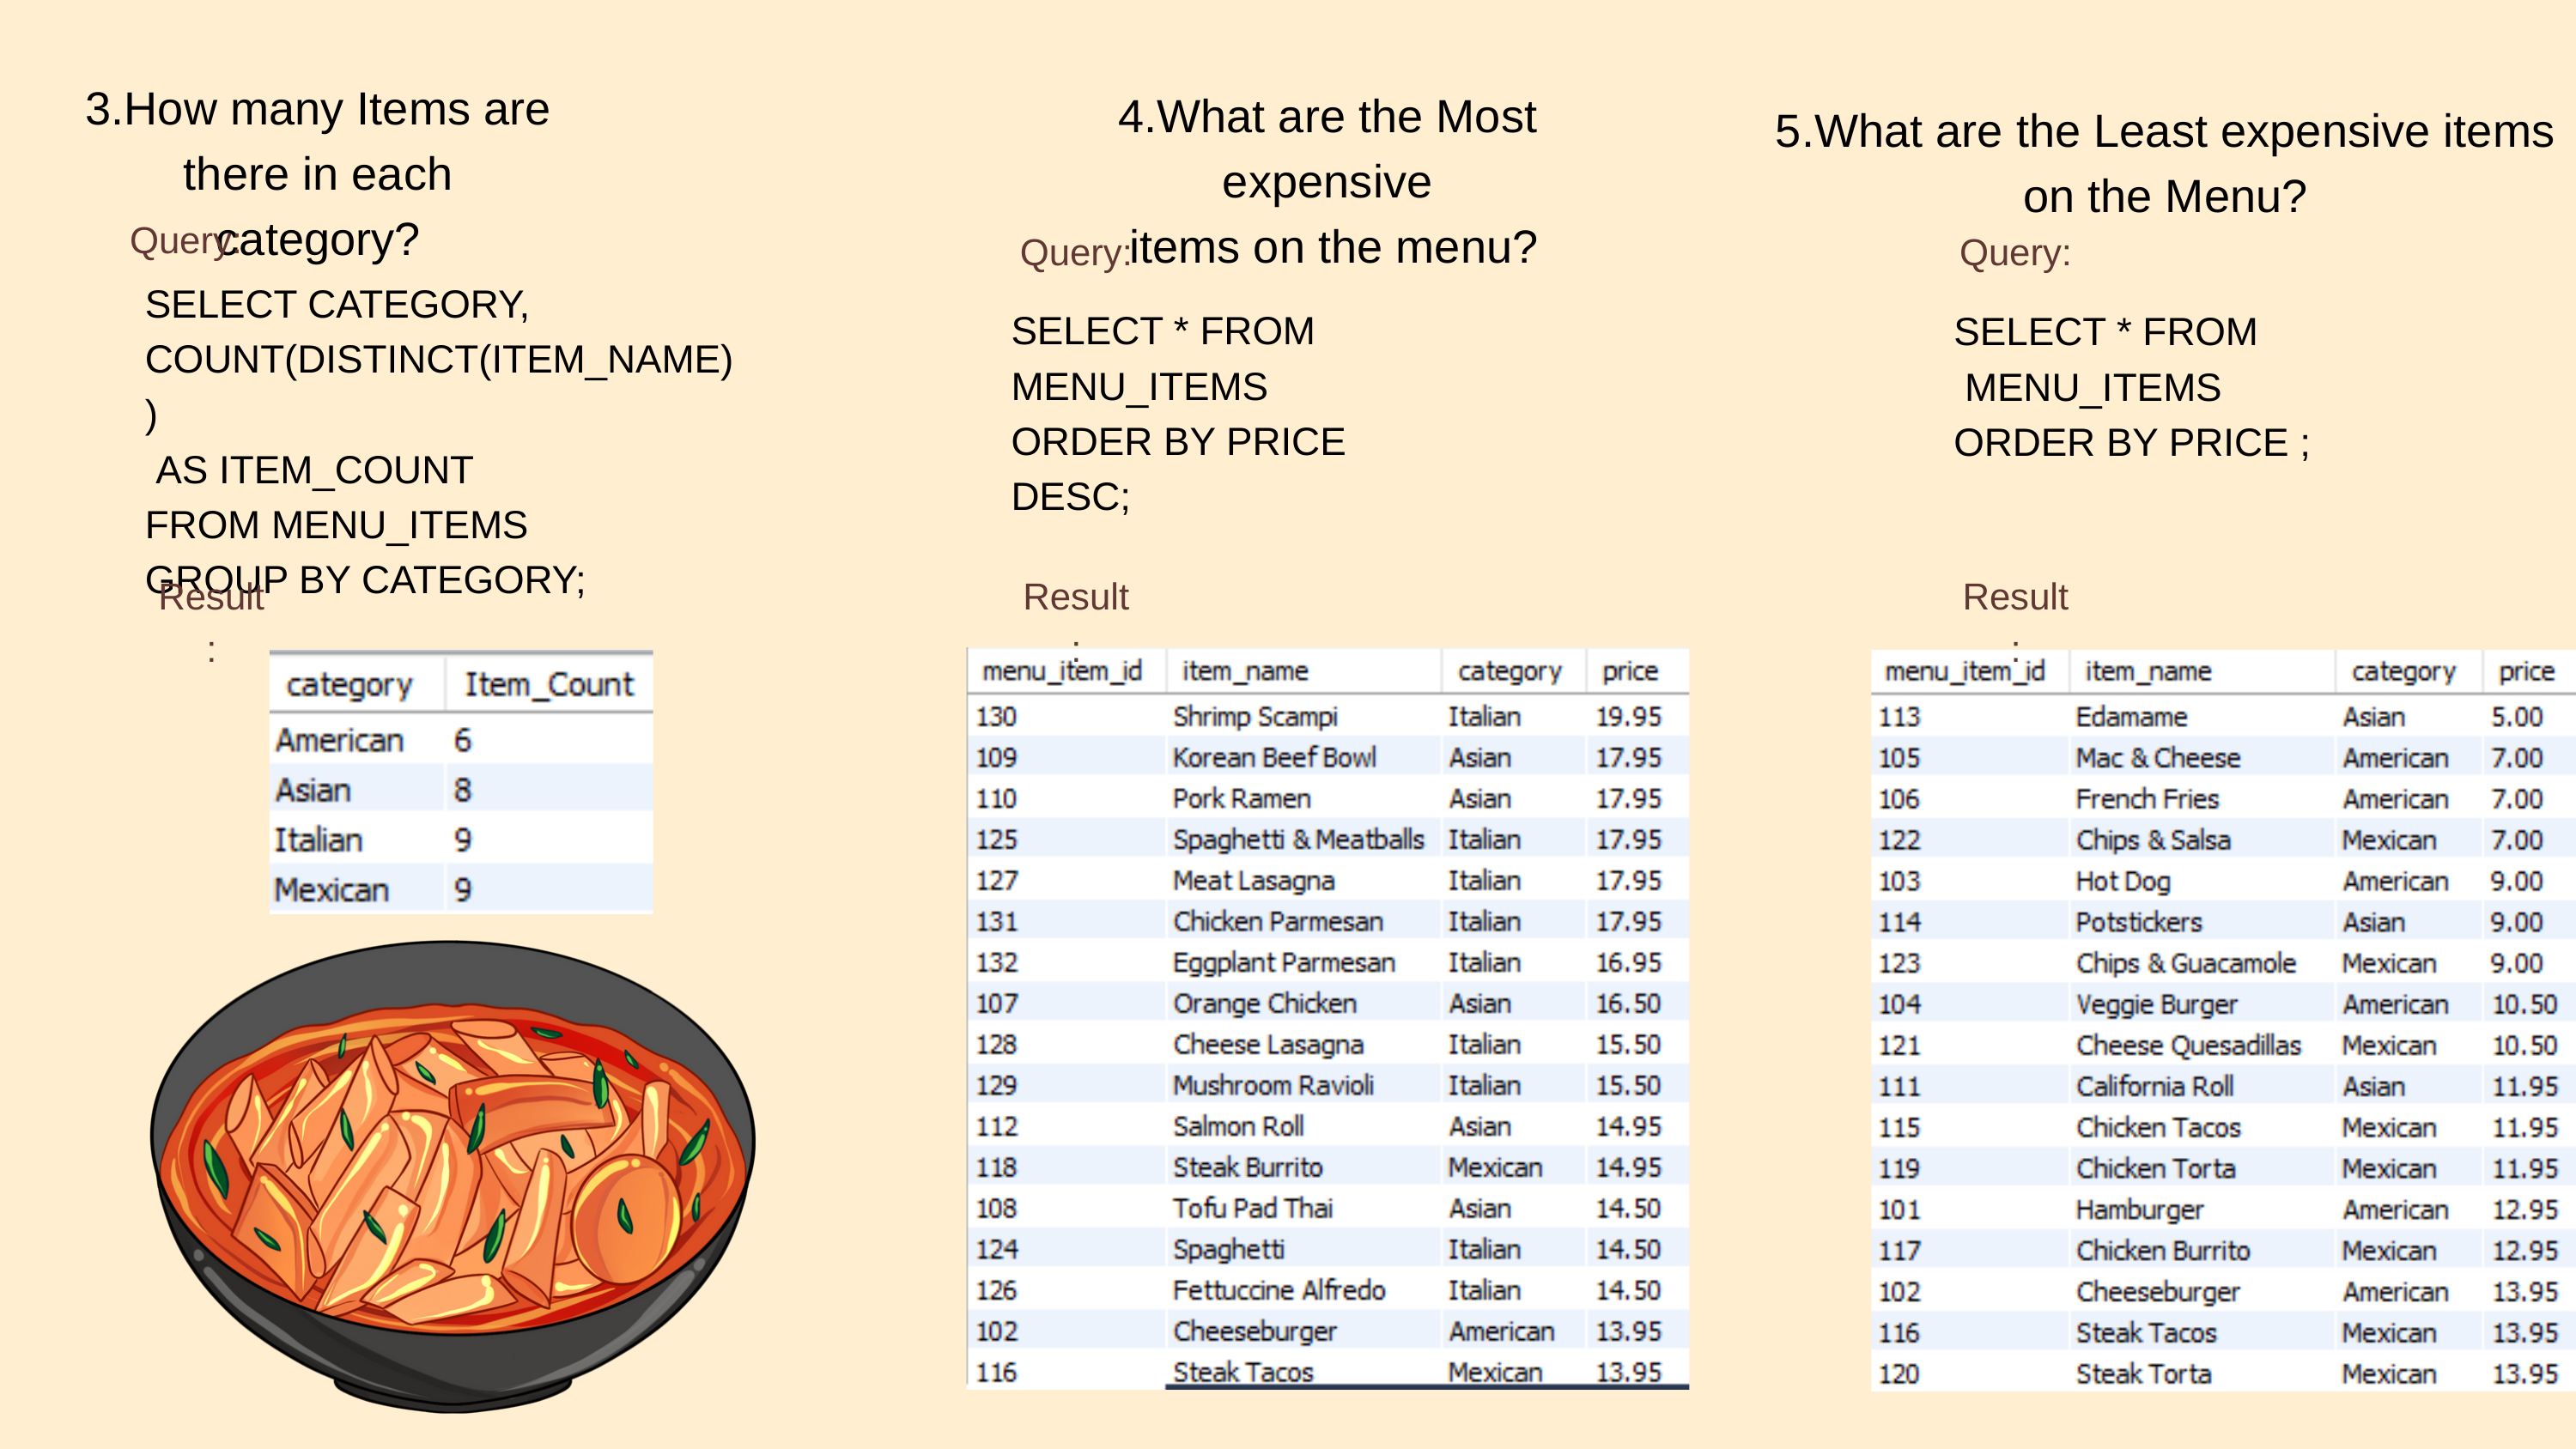

3.How many Items are
there in each category?
4.What are the Most expensive
 items on the menu?
5.What are the Least expensive items on the Menu?
Query:
Query:
Query:
SELECT CATEGORY,
COUNT(DISTINCT(ITEM_NAME))
 AS ITEM_COUNT
FROM MENU_ITEMS
GROUP BY CATEGORY;
SELECT * FROM MENU_ITEMS
ORDER BY PRICE DESC;

SELECT * FROM
 MENU_ITEMS
ORDER BY PRICE ;

Result:
Result:
Result: